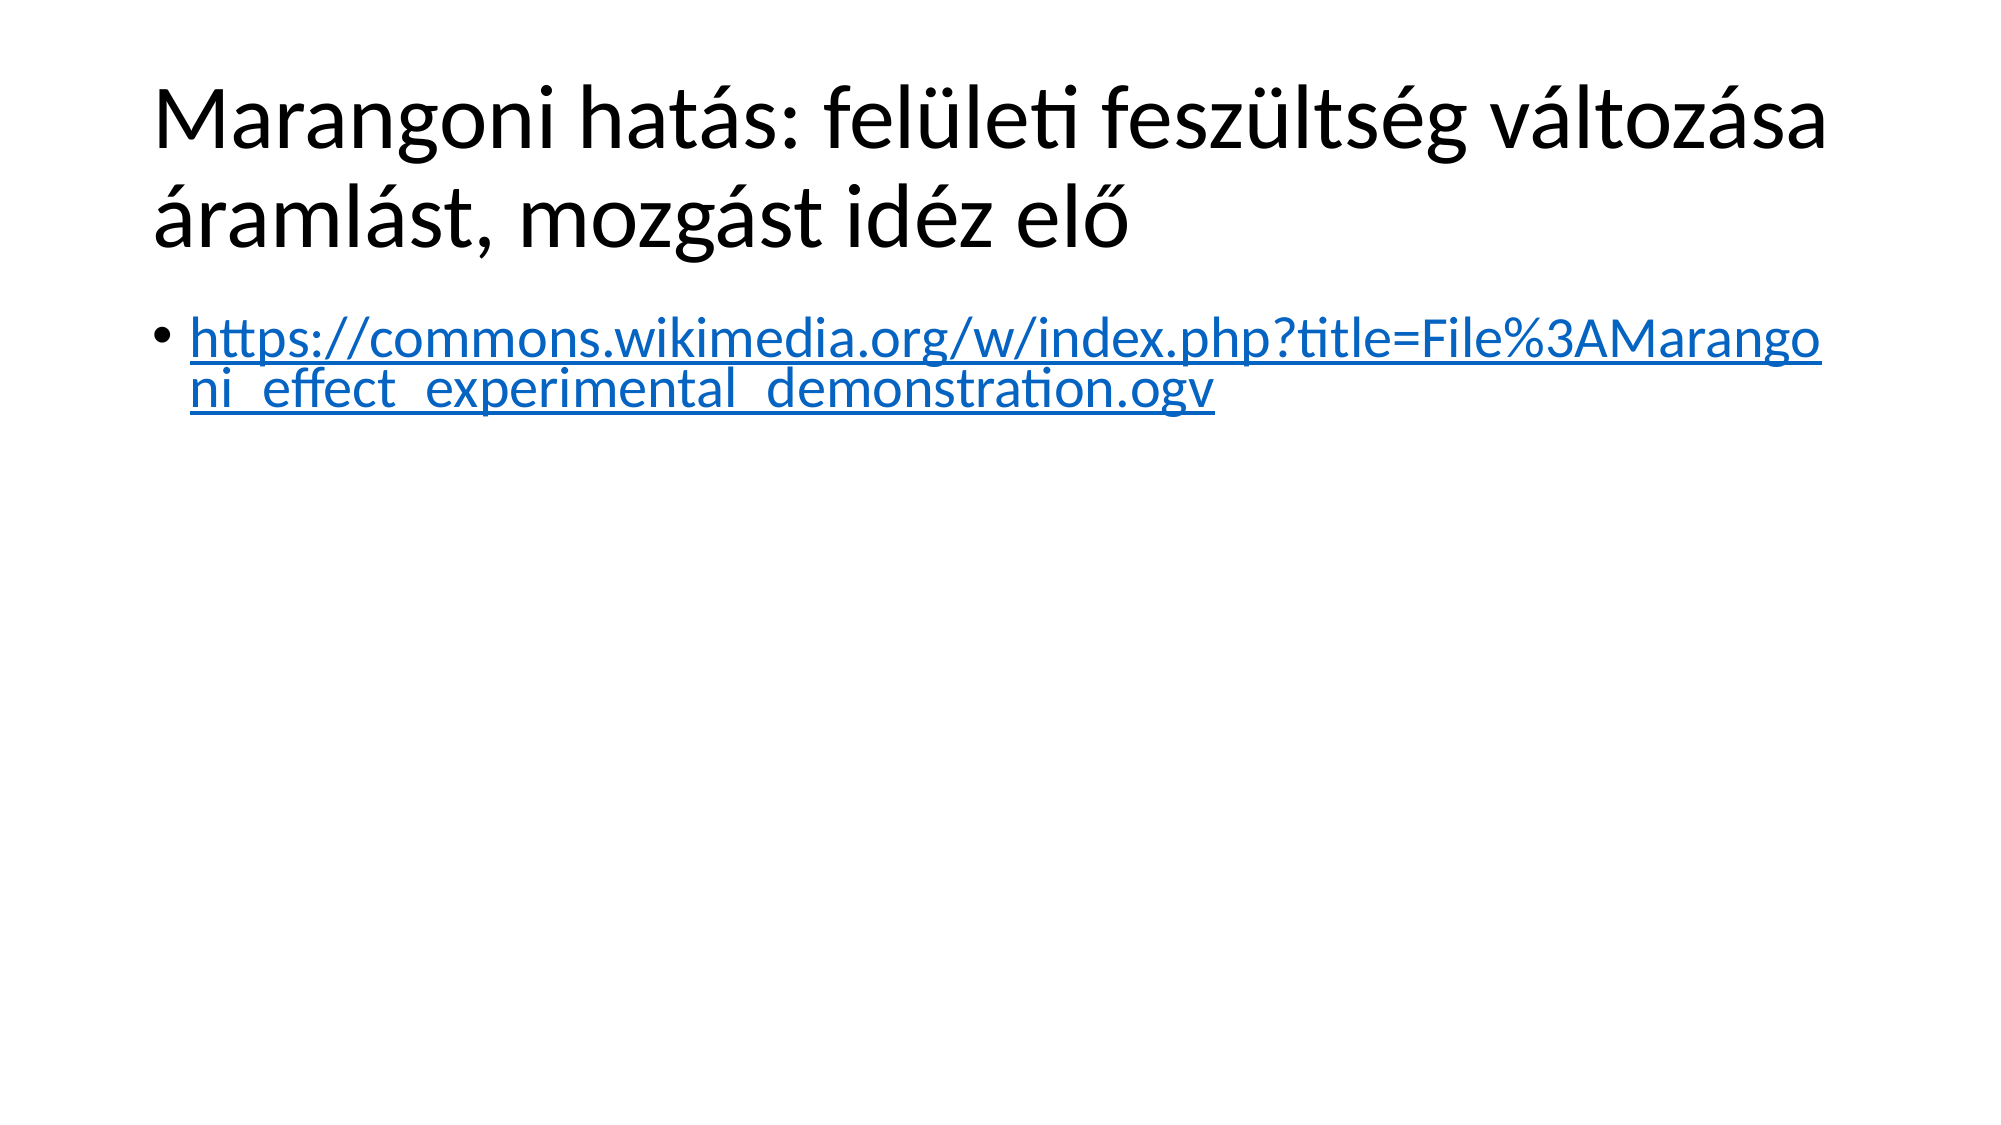

# Marangoni hatás: felületi feszültség változása áramlást, mozgást idéz elő
https://commons.wikimedia.org/w/index.php?title=File%3AMarangoni_effect_experimental_demonstration.ogv